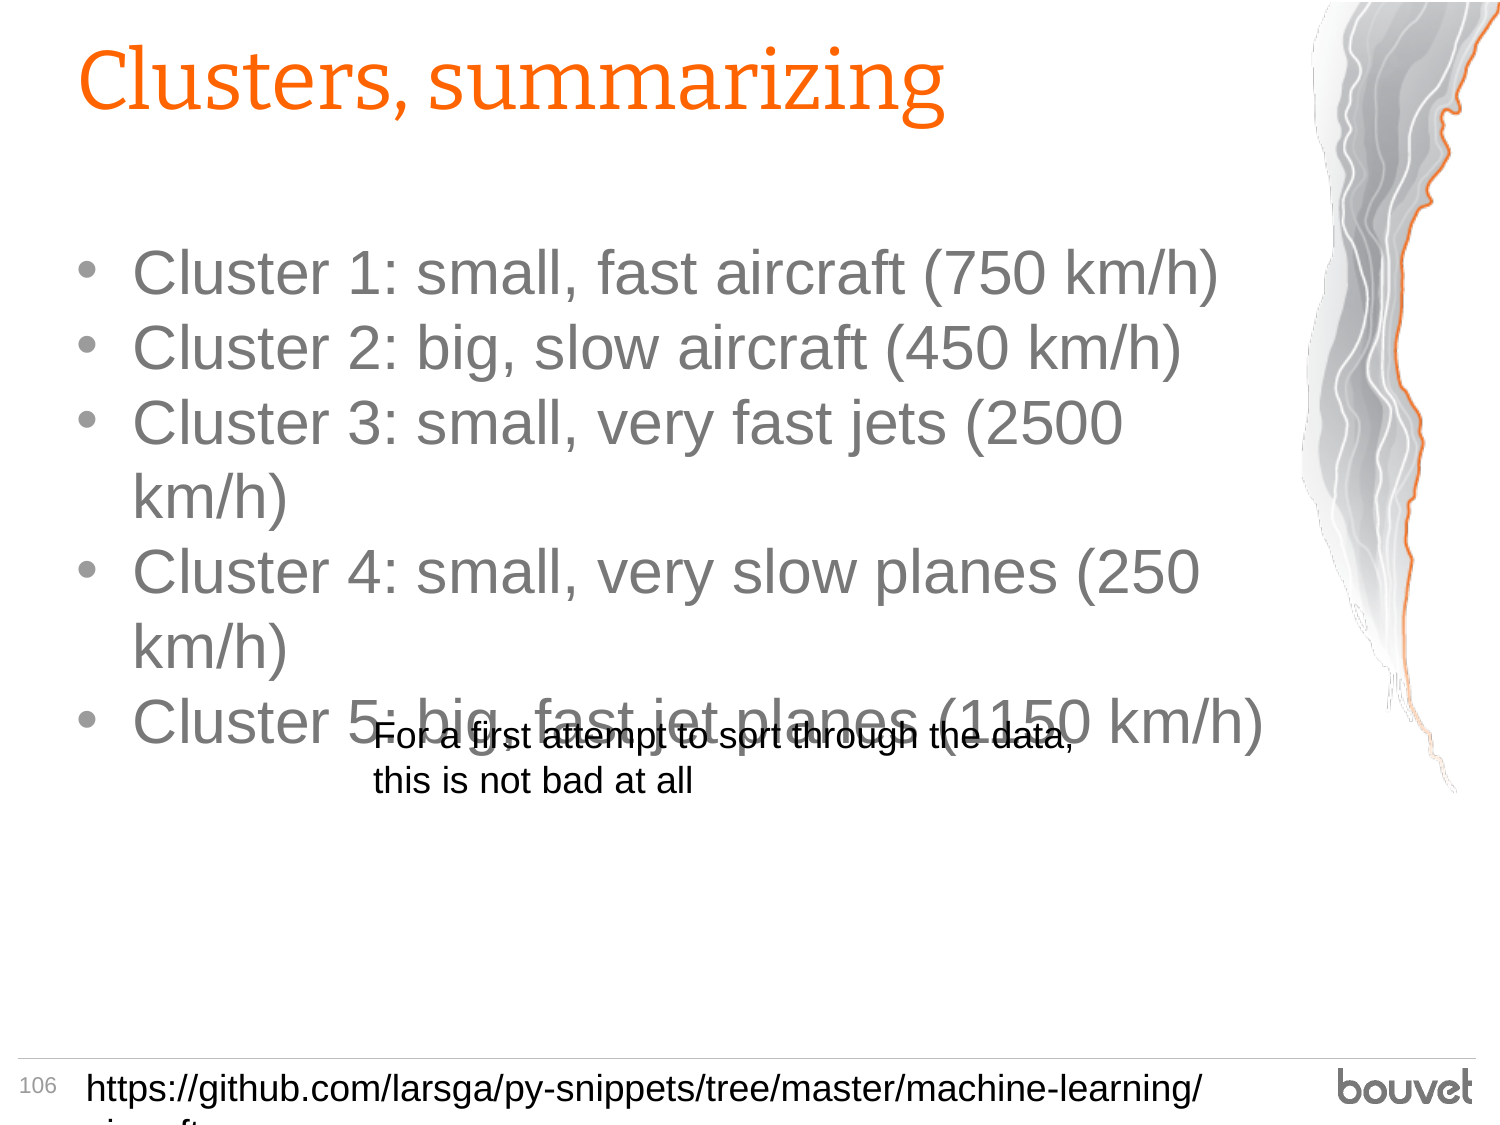

# Clusters, summarizing
Cluster 1: small, fast aircraft (750 km/h)
Cluster 2: big, slow aircraft (450 km/h)
Cluster 3: small, very fast jets (2500 km/h)
Cluster 4: small, very slow planes (250 km/h)
Cluster 5: big, fast jet planes (1150 km/h)

For a first attempt to sort through the data,
this is not bad at all
https://github.com/larsga/py-snippets/tree/master/machine-learning/aircraft
106